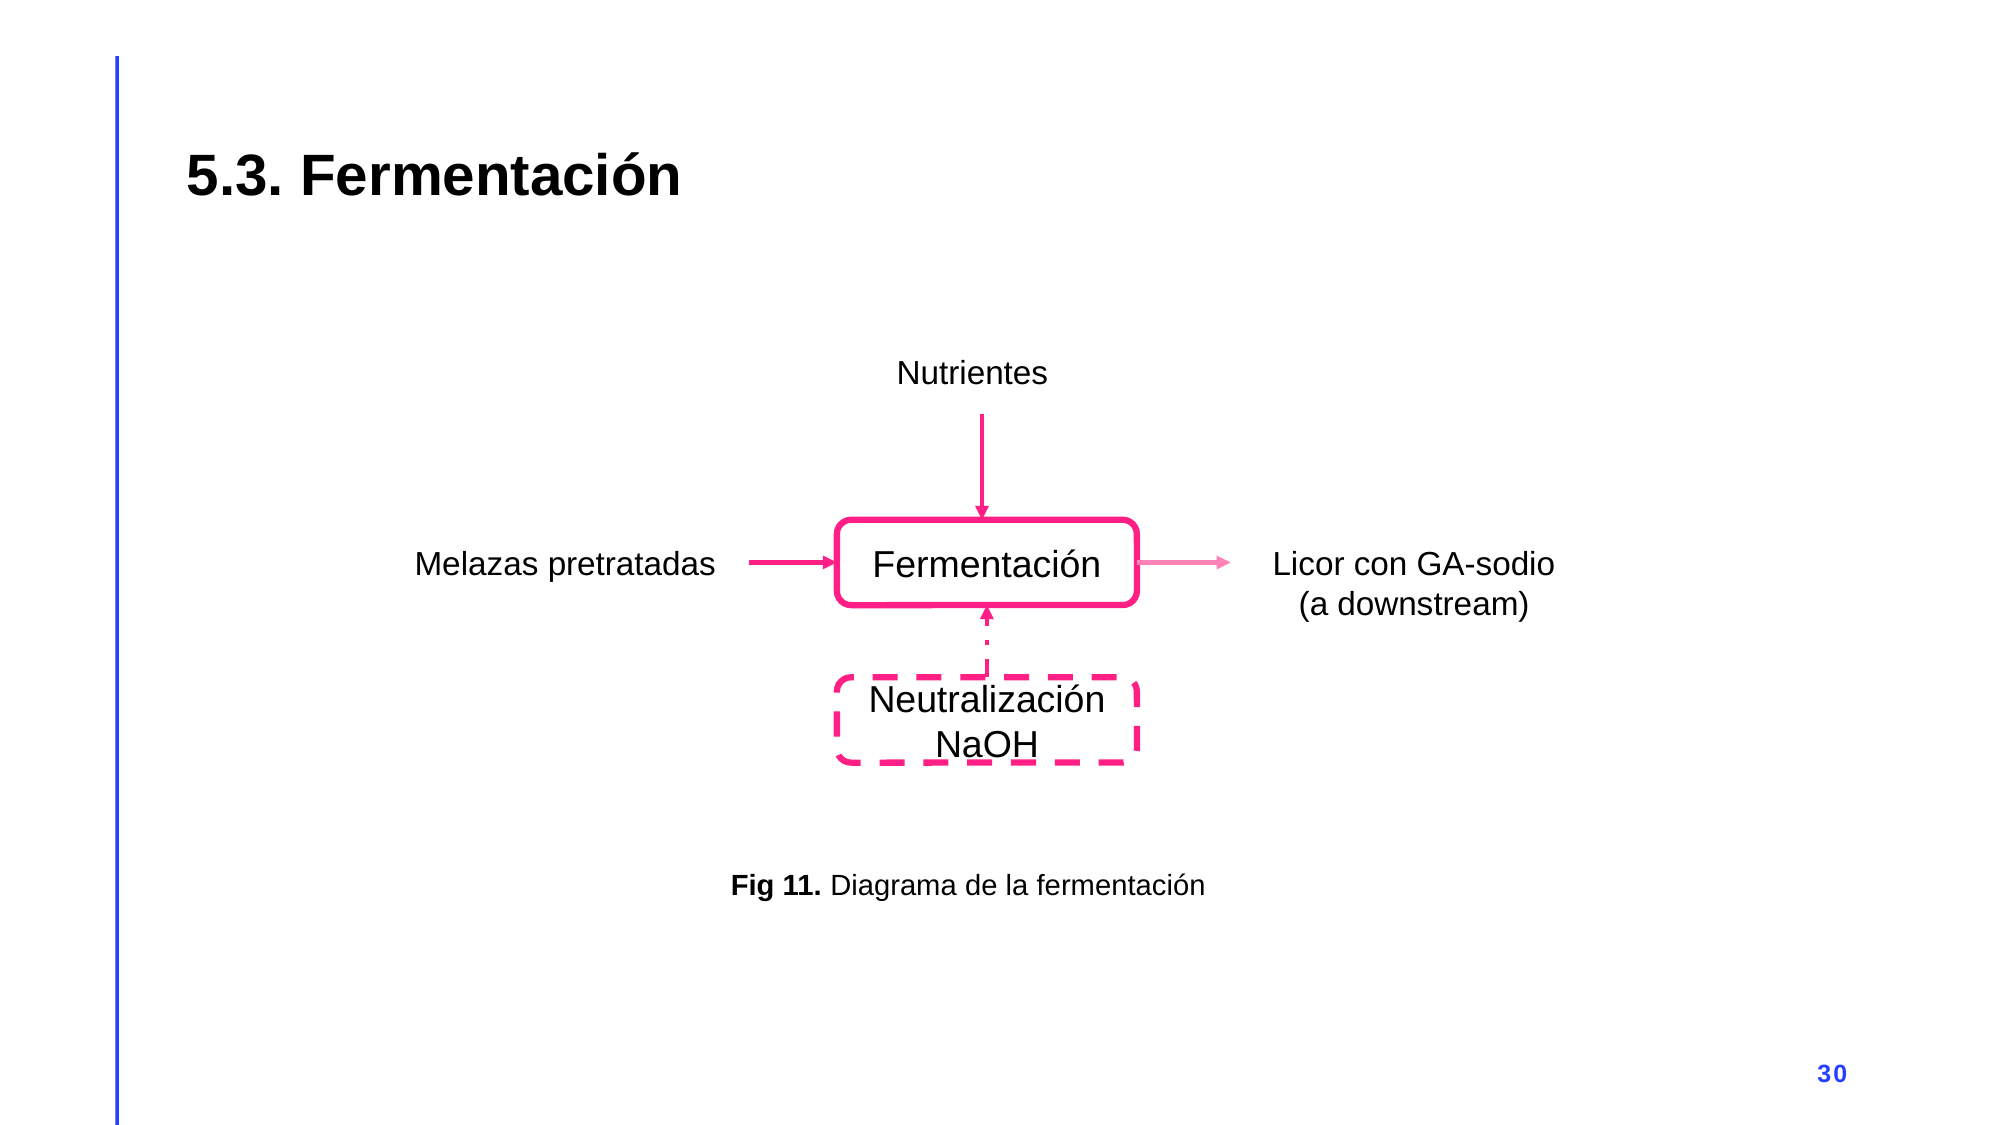

5.3. Fermentación
Nutrientes
Fermentación
Melazas pretratadas
Licor con GA-sodio
(a downstream)
Neutralización NaOH
Fig 11. Diagrama de la fermentación
30